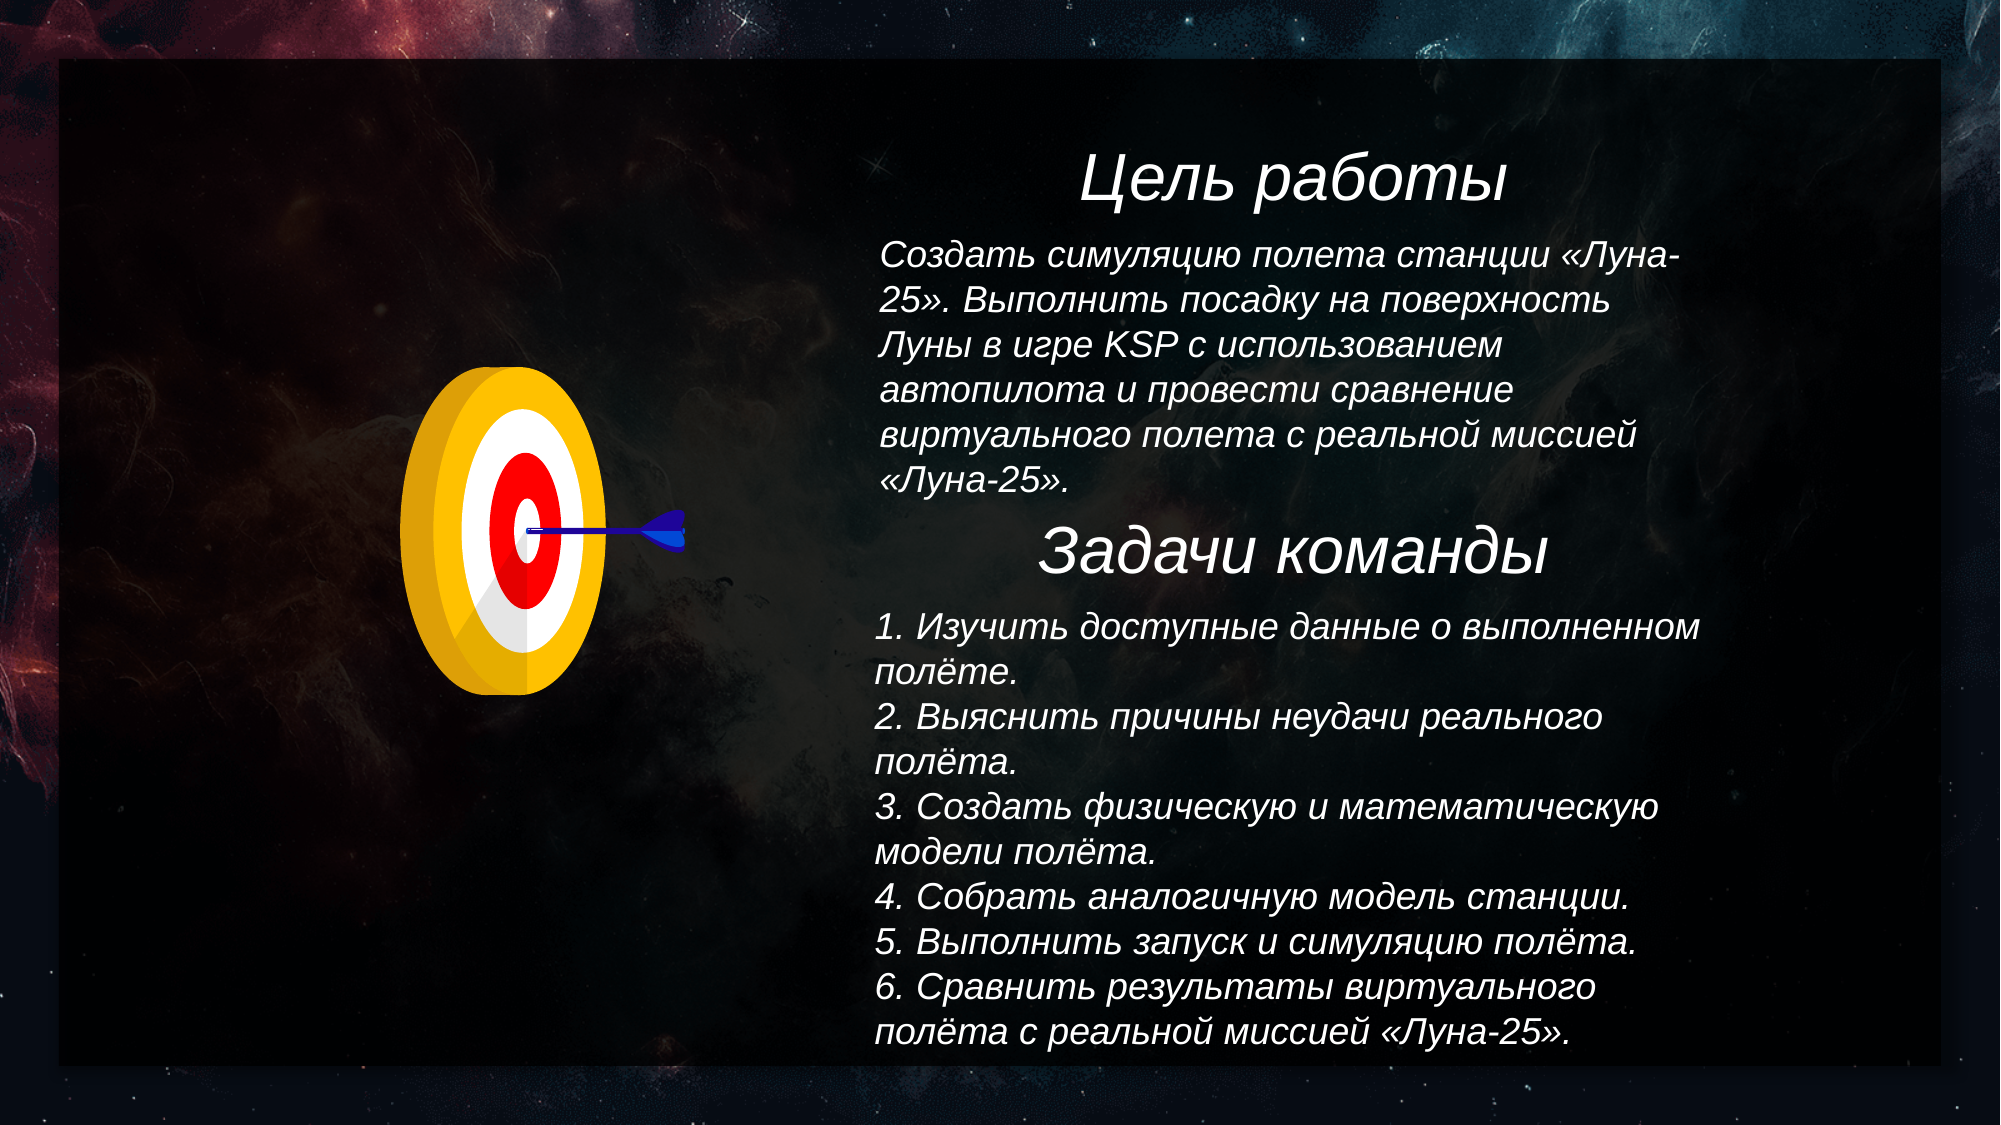

Цель работы
Создать симуляцию полета станции «Луна-25». Выполнить посадку на поверхность Луны в игре KSP с использованием автопилота и провести сравнение виртуального полета с реальной миссией «Луна-25».

Задачи команды
1. Изучить доступные данные о выполненном полёте.
2. Выяснить причины неудачи реального полёта.
3. Создать физическую и математическую модели полёта.
4. Собрать аналогичную модель станции.
5. Выполнить запуск и симуляцию полёта.
6. Сравнить результаты виртуального полёта с реальной миссией «Луна-25».